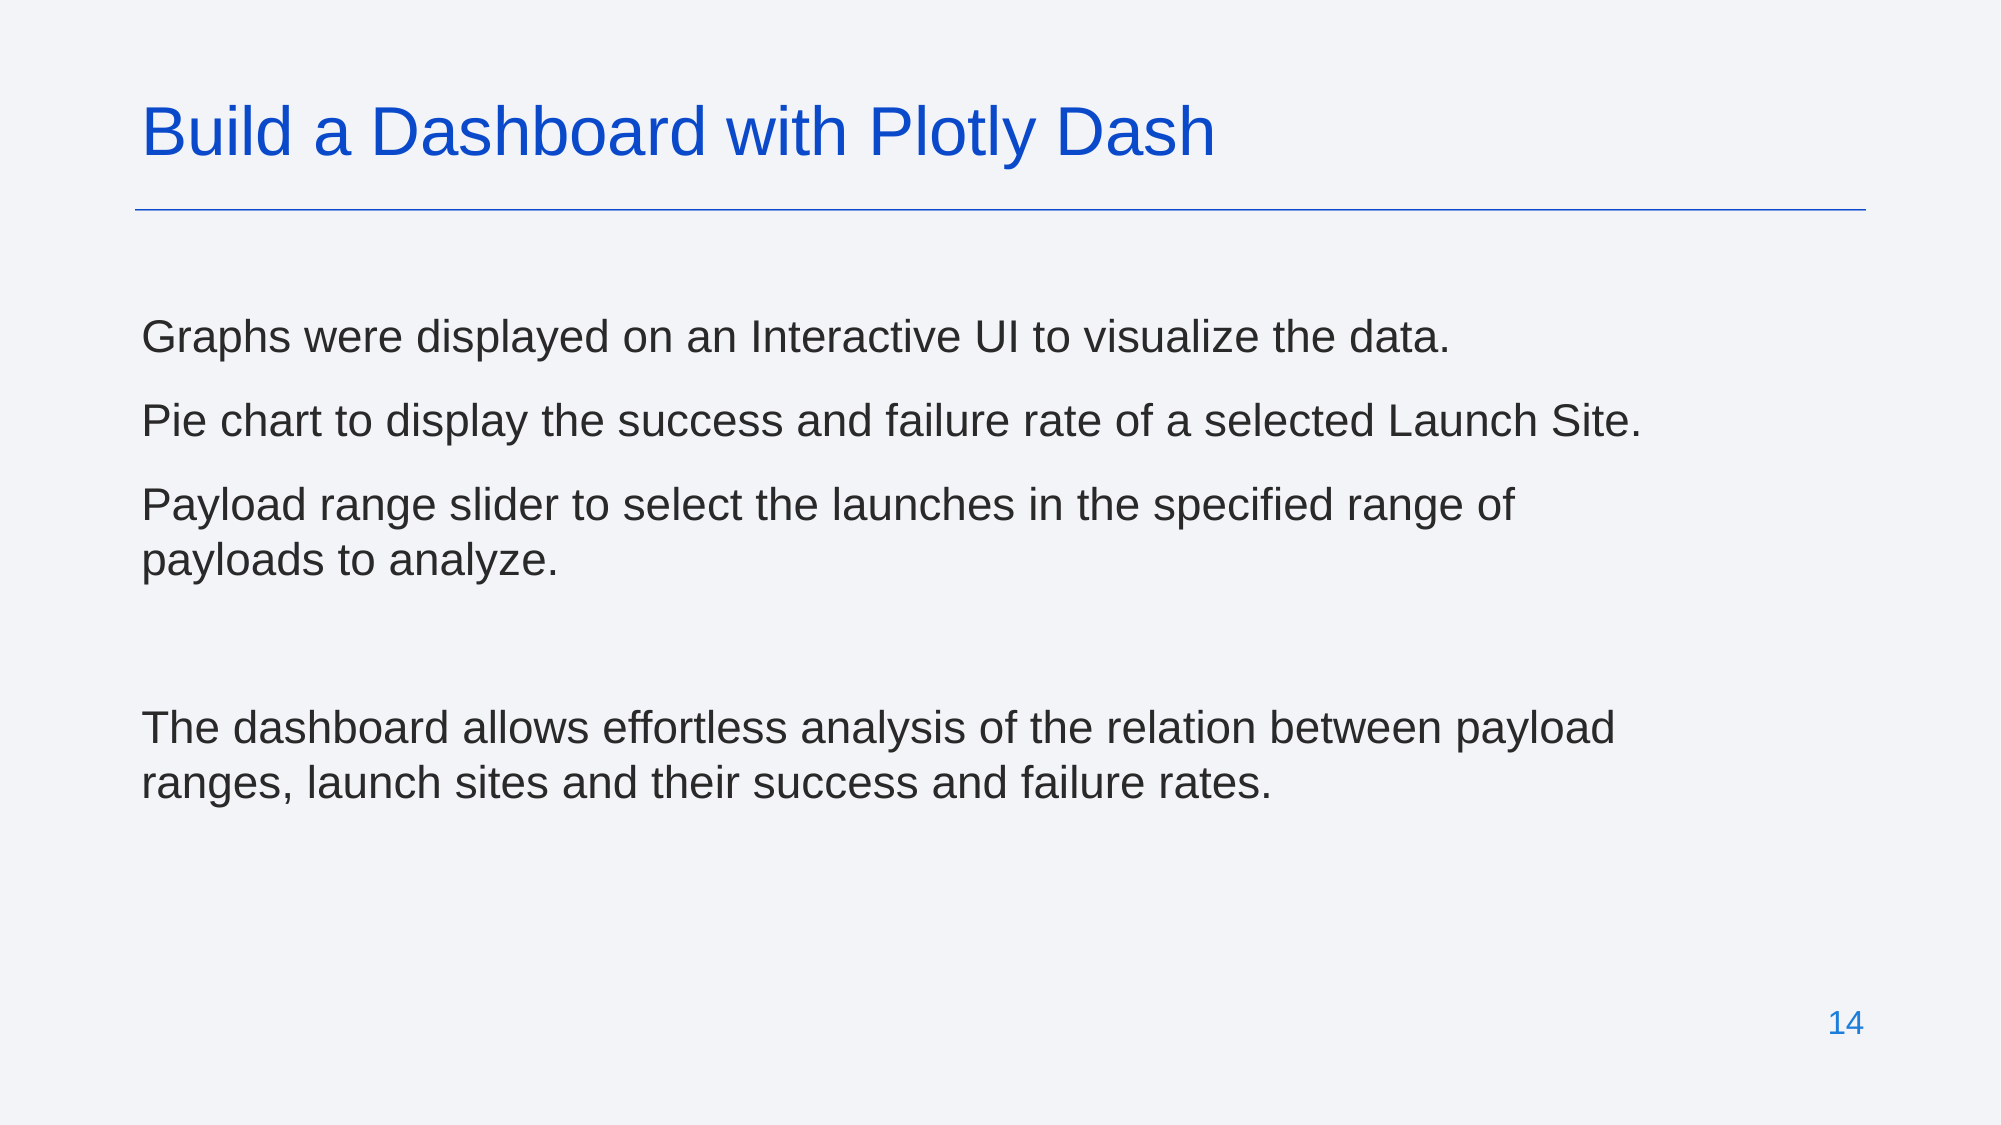

Build a Dashboard with Plotly Dash
Graphs were displayed on an Interactive UI to visualize the data.
Pie chart to display the success and failure rate of a selected Launch Site.
Payload range slider to select the launches in the specified range of payloads to analyze.

The dashboard allows effortless analysis of the relation between payload ranges, launch sites and their success and failure rates.

14